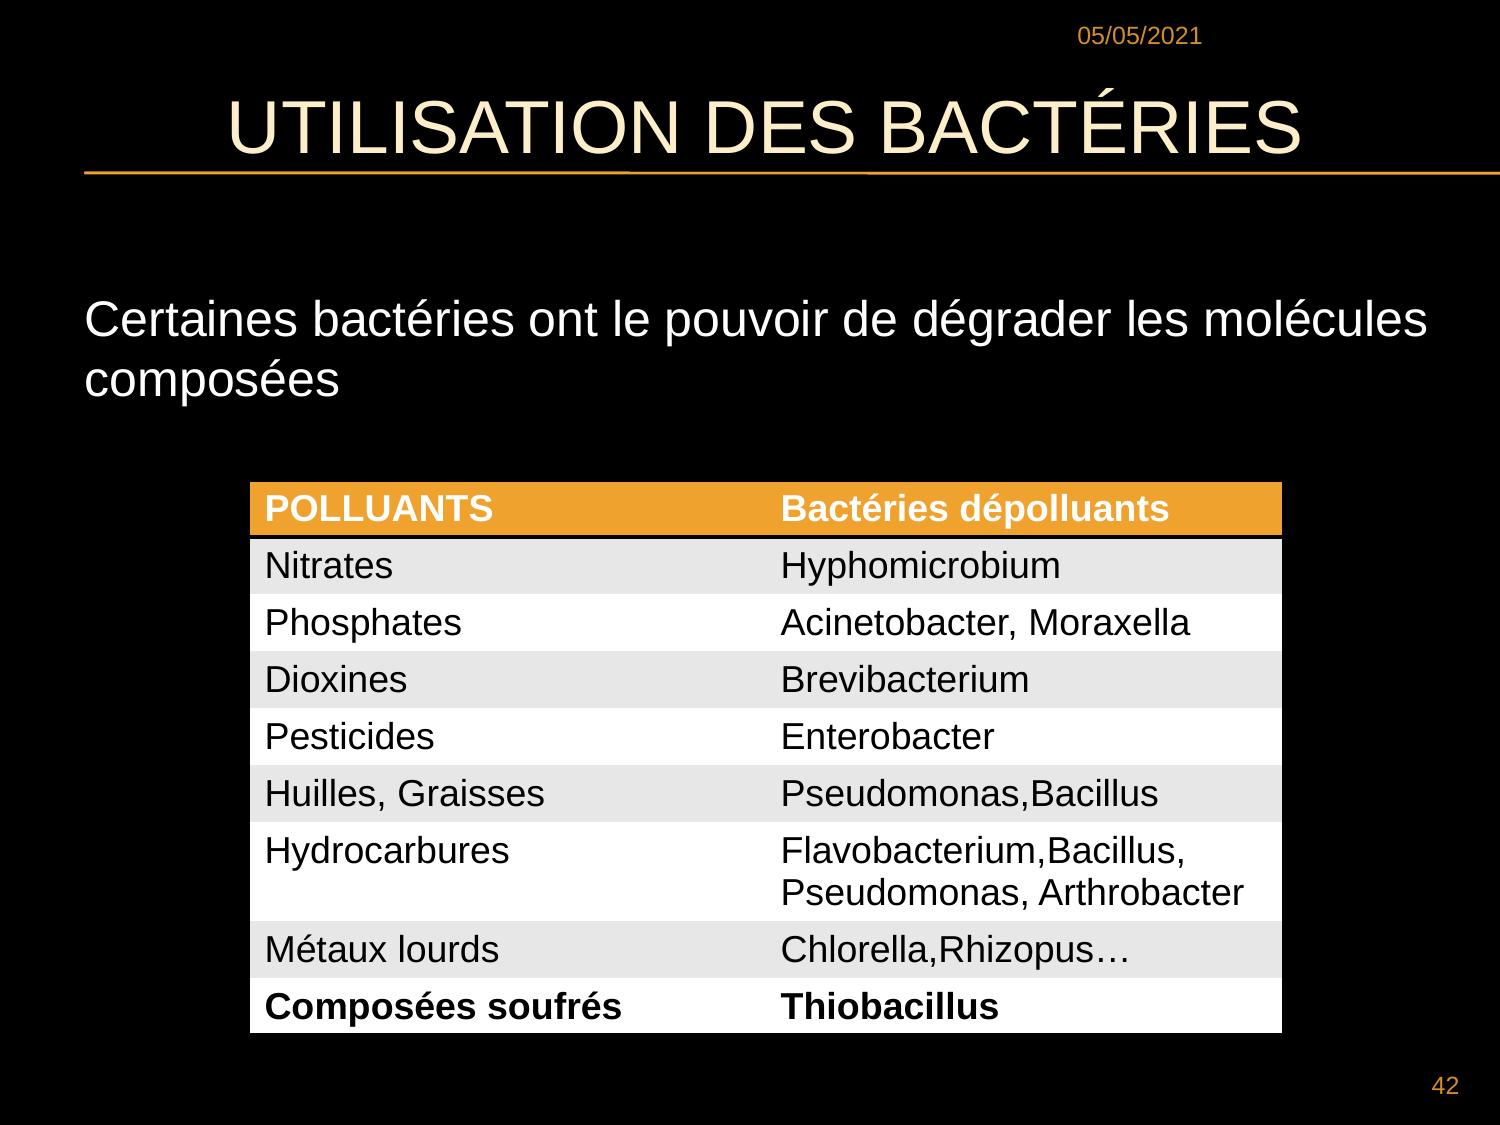

05/05/2021
# Utilisation des bactéries
Certaines bactéries ont le pouvoir de dégrader les molécules composées
| POLLUANTS | Bactéries dépolluants |
| --- | --- |
| Nitrates | Hyphomicrobium |
| Phosphates | Acinetobacter, Moraxella |
| Dioxines | Brevibacterium |
| Pesticides | Enterobacter |
| Huilles, Graisses | Pseudomonas,Bacillus |
| Hydrocarbures | Flavobacterium,Bacillus, Pseudomonas, Arthrobacter |
| Métaux lourds | Chlorella,Rhizopus… |
| Composées soufrés | Thiobacillus |
42